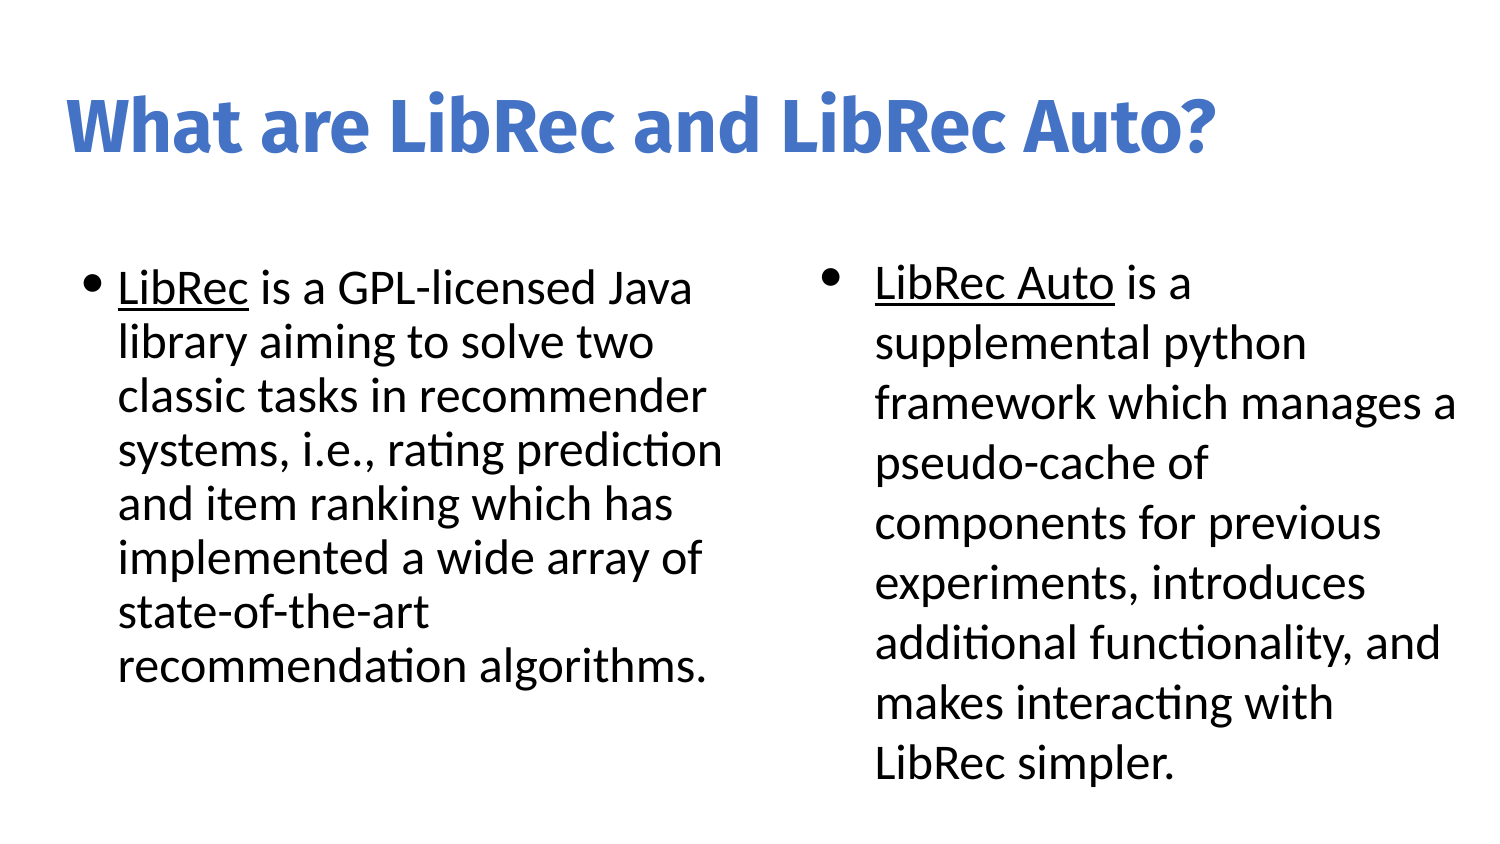

What are LibRec and LibRec Auto?

LibRec Auto is a supplemental python framework which manages a pseudo-cache of components for previous experiments, introduces additional functionality, and makes interacting with LibRec simpler.
LibRec is a GPL-licensed Java library aiming to solve two classic tasks in recommender systems, i.e., rating prediction and item ranking which has implemented a wide array of state-of-the-art recommendation algorithms.